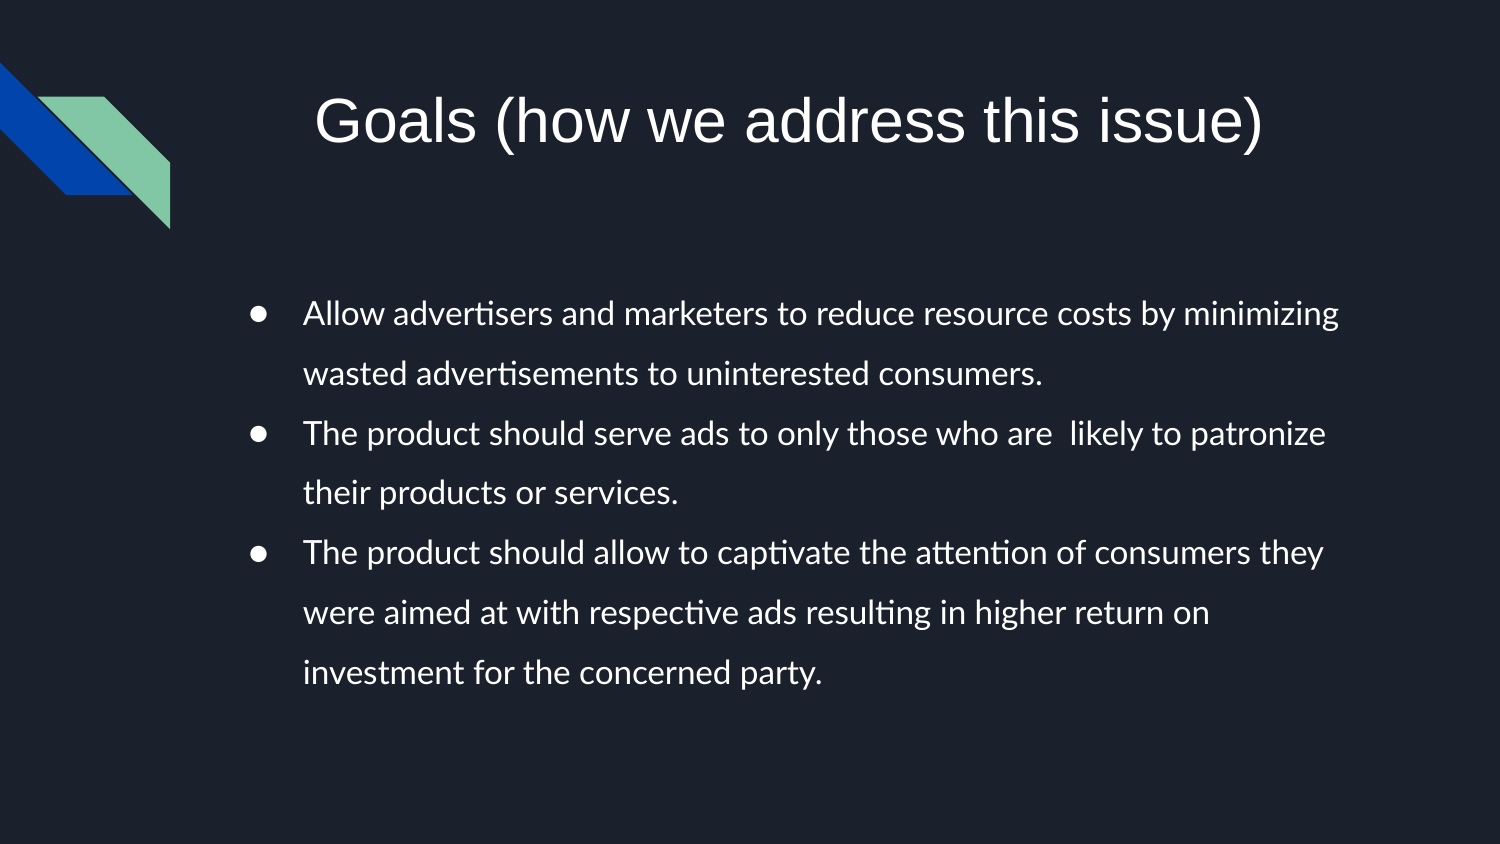

# Goals (how we address this issue)
Allow advertisers and marketers to reduce resource costs by minimizing wasted advertisements to uninterested consumers.
The product should serve ads to only those who are  likely to patronize their products or services.
The product should allow to captivate the attention of consumers they were aimed at with respective ads resulting in higher return on  investment for the concerned party.